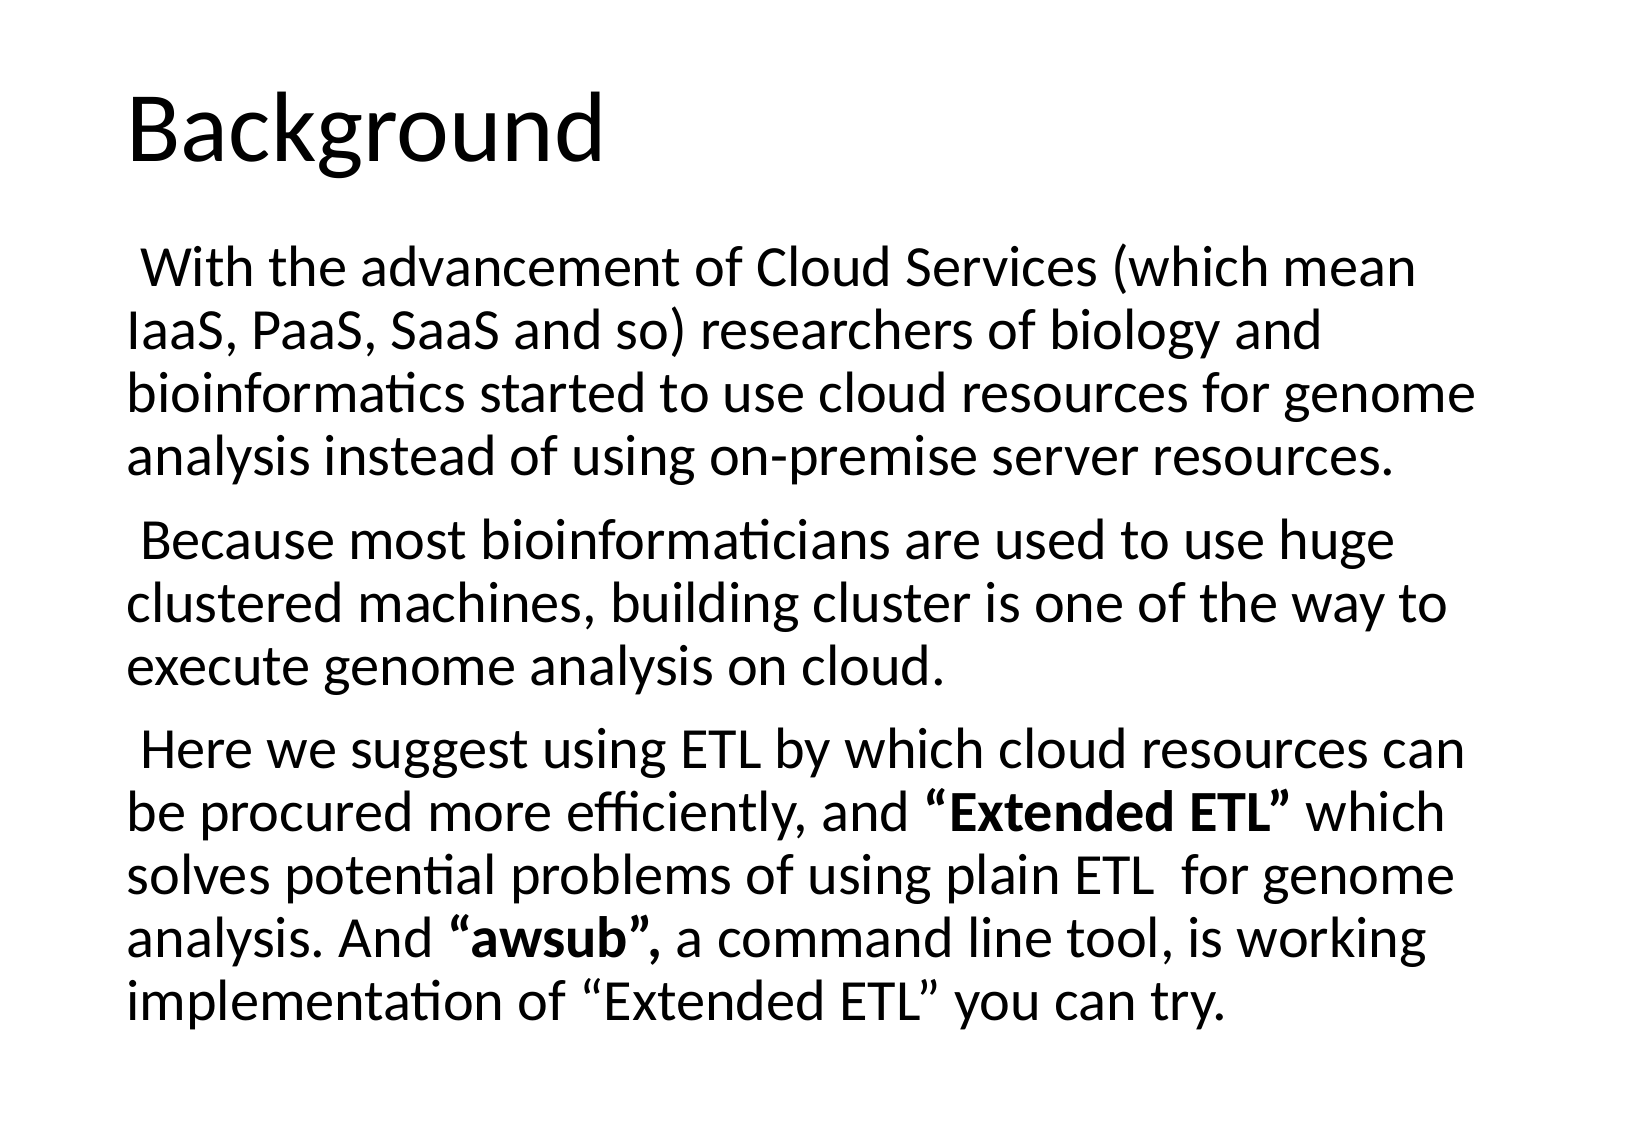

# Background
 With the advancement of Cloud Services (which mean IaaS, PaaS, SaaS and so) researchers of biology and bioinformatics started to use cloud resources for genome analysis instead of using on-premise server resources.
 Because most bioinformaticians are used to use huge clustered machines, building cluster is one of the way to execute genome analysis on cloud.
 Here we suggest using ETL by which cloud resources can be procured more efficiently, and “Extended ETL” which solves potential problems of using plain ETL  for genome analysis. And “awsub”, a command line tool, is working implementation of “Extended ETL” you can try.